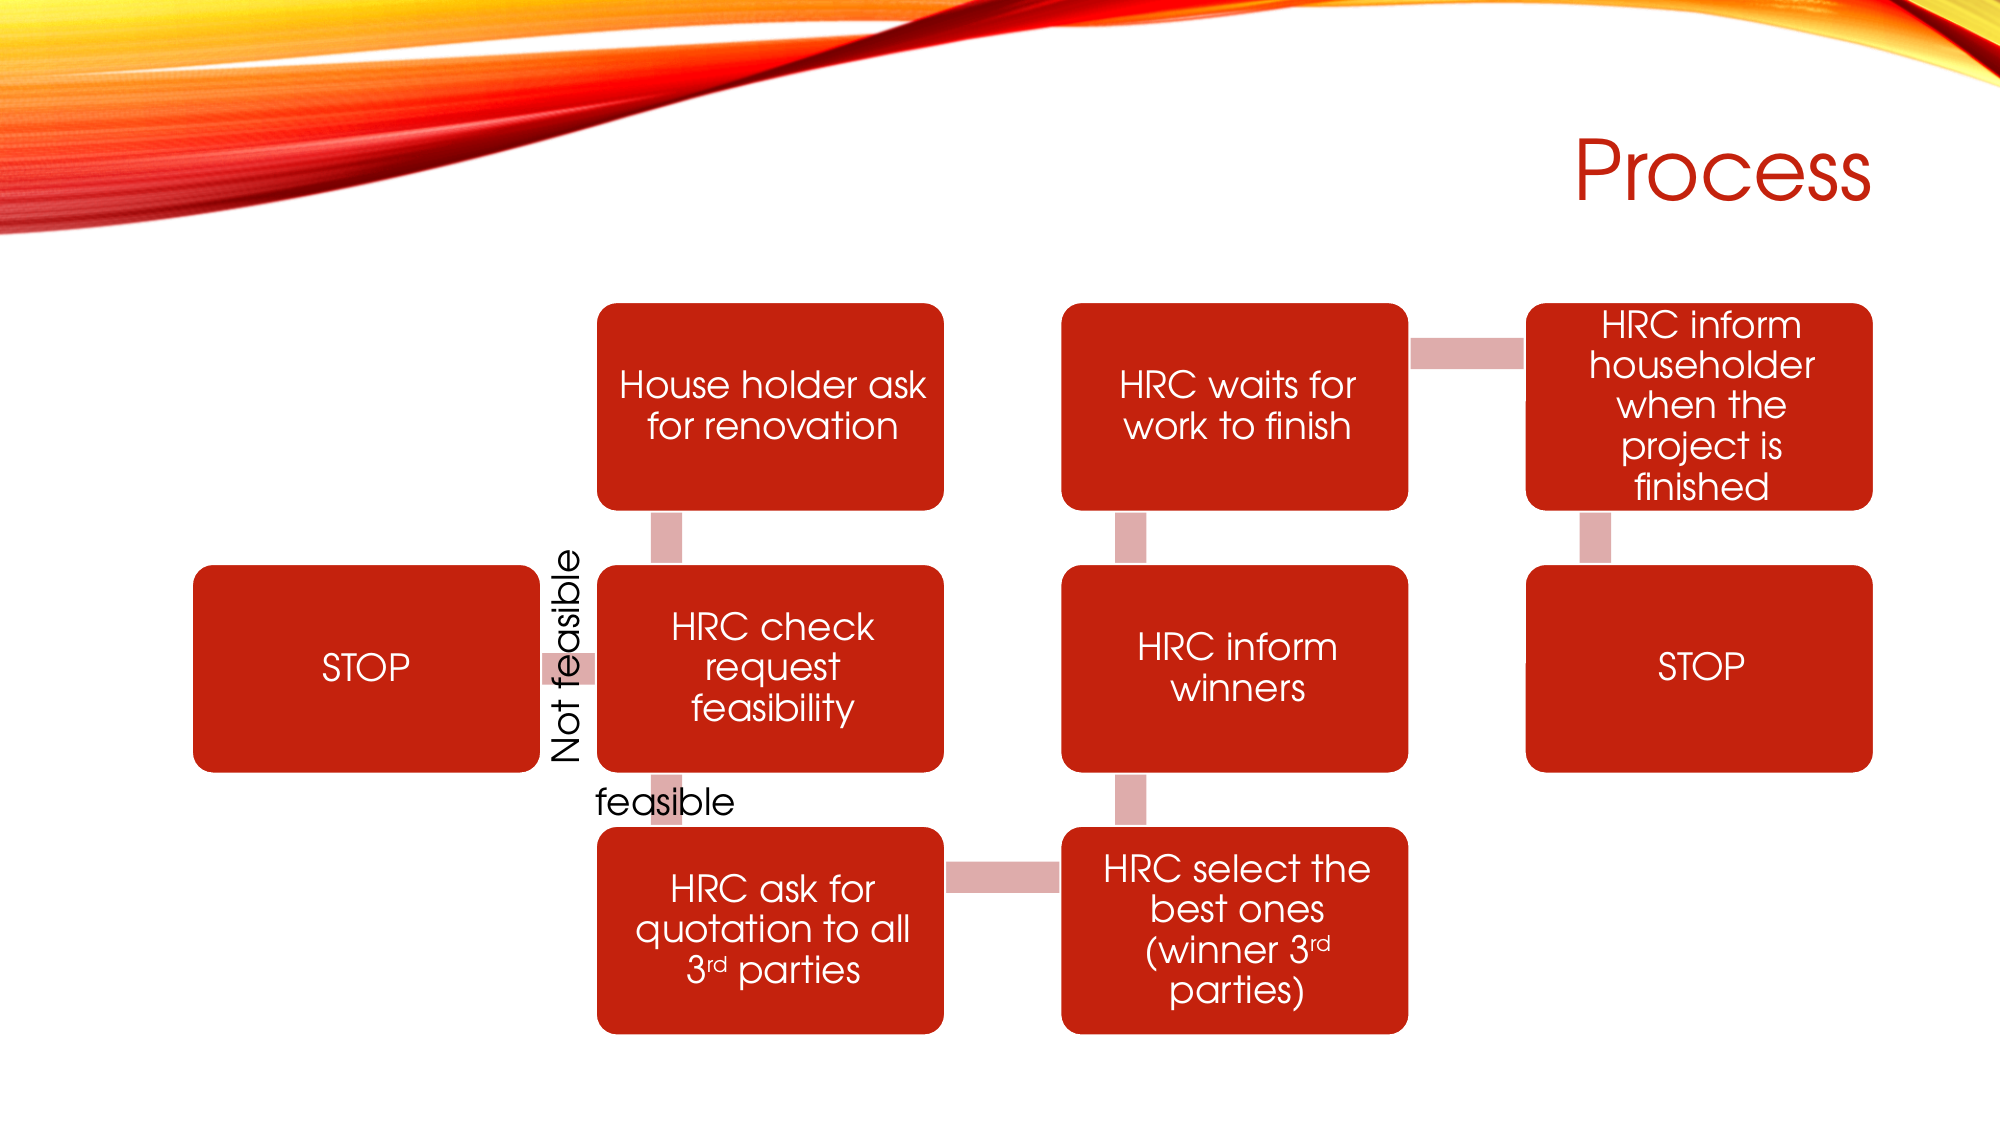

# Process
House holder ask for renovation
HRC check request feasibility
HRC ask for quotation to all 3rd parties
HRC select the best ones (winner 3rd parties)
HRC inform winners
HRC waits for work to finish
HRC inform householder when the project is finished
STOP

STOP
Not feasible

feasible